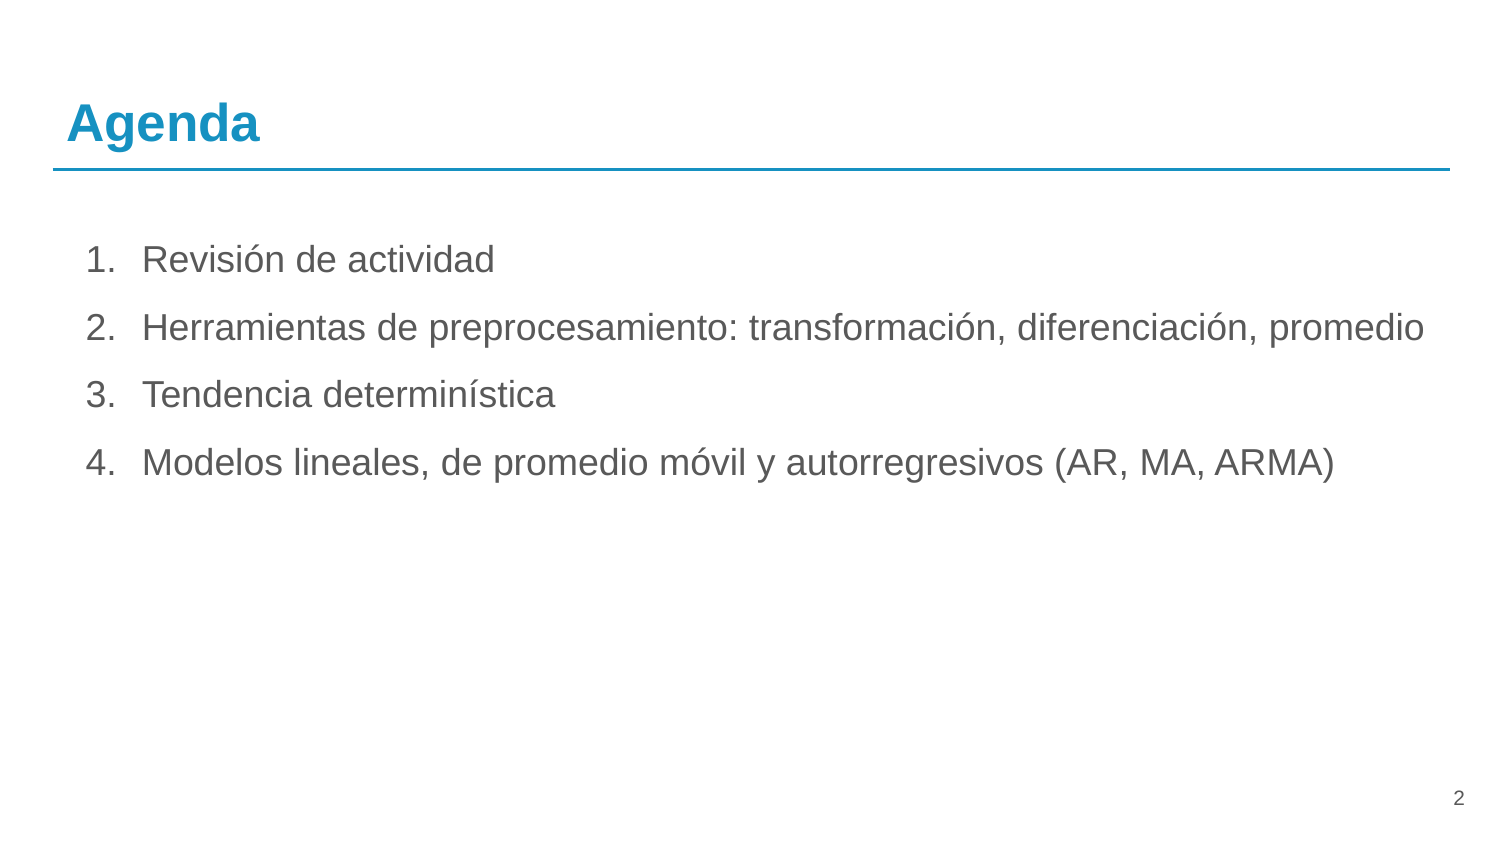

# Agenda
Revisión de actividad
Herramientas de preprocesamiento: transformación, diferenciación, promedio
Tendencia determinística
Modelos lineales, de promedio móvil y autorregresivos (AR, MA, ARMA)

2